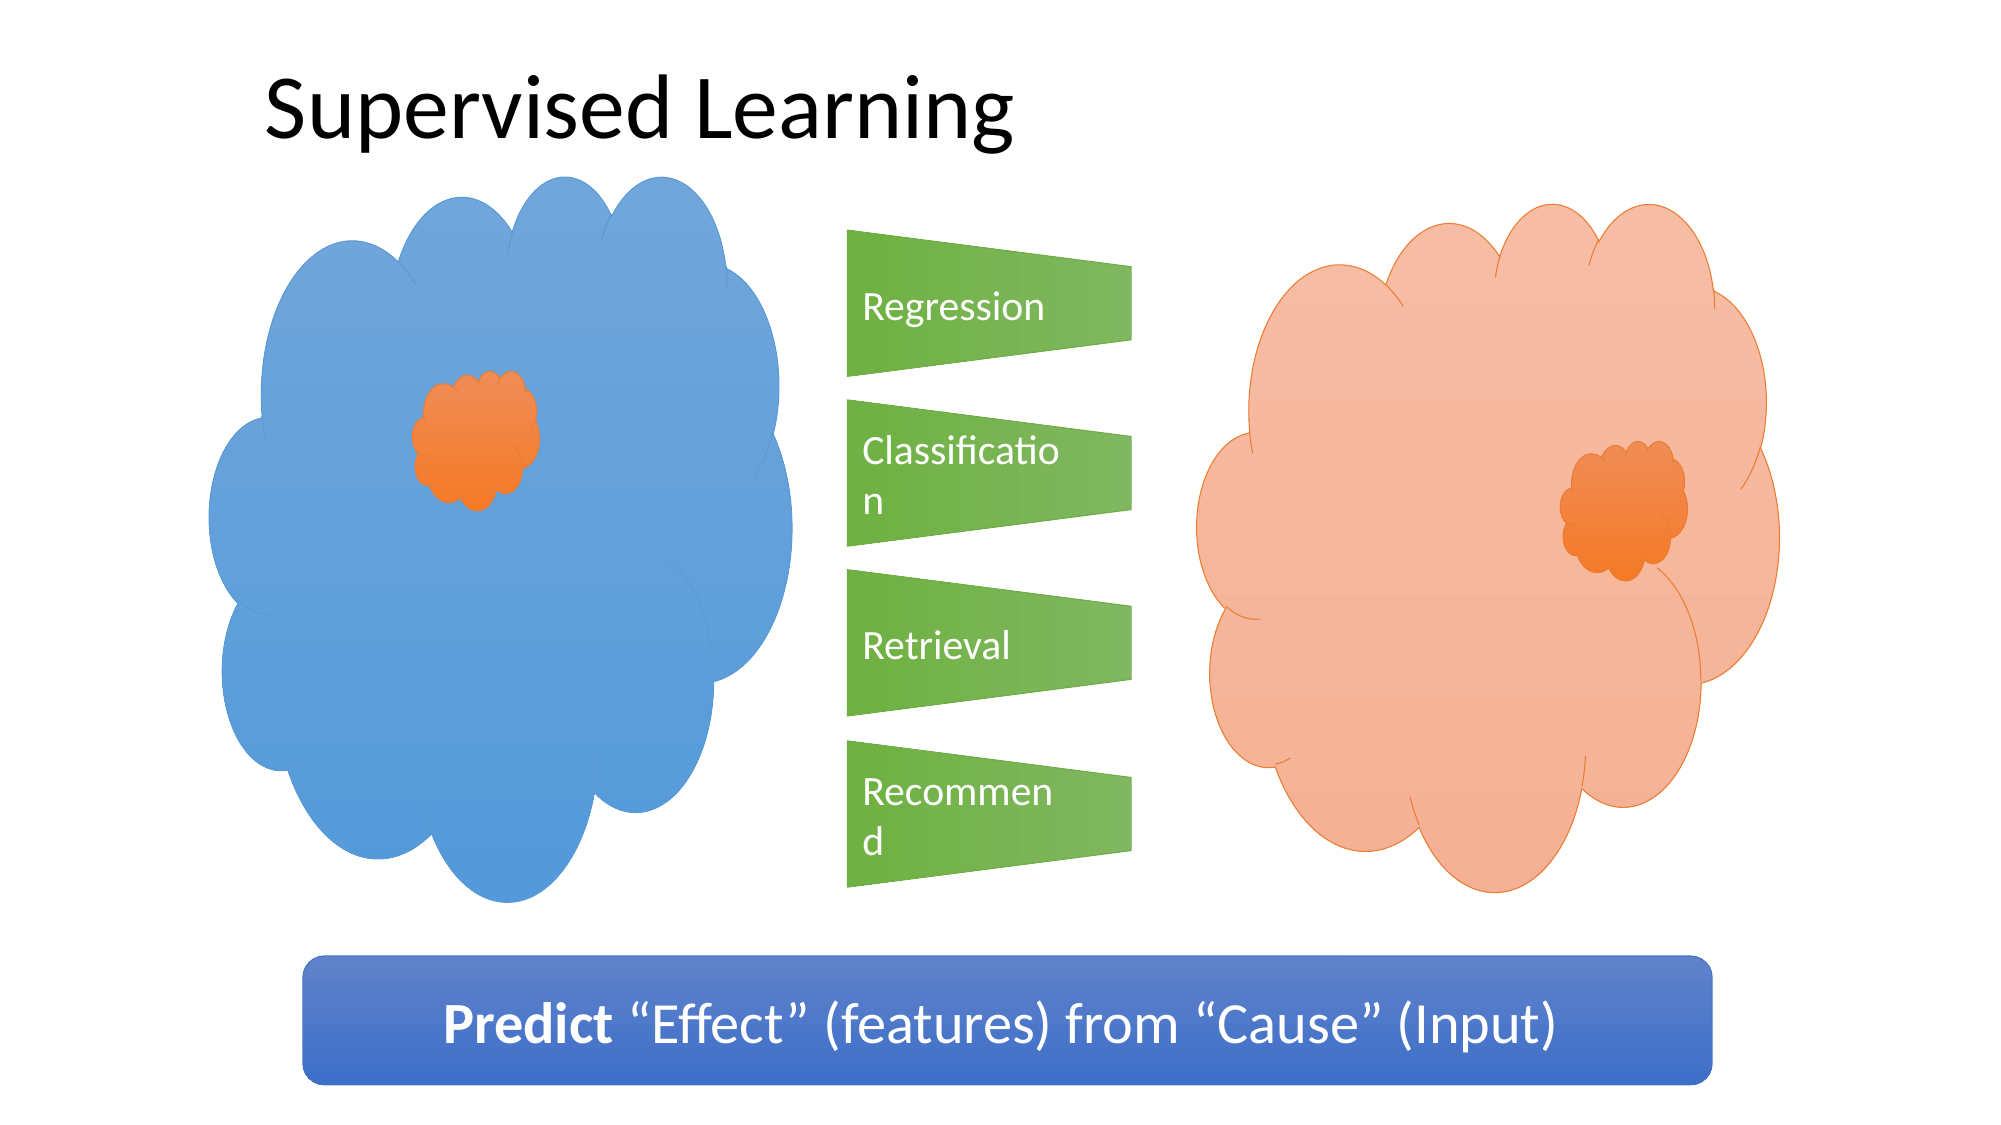

# Supervised Learning
Regression

Classification

Retrieval
Recommend
Predict “Effect” (features) from “Cause” (Input)